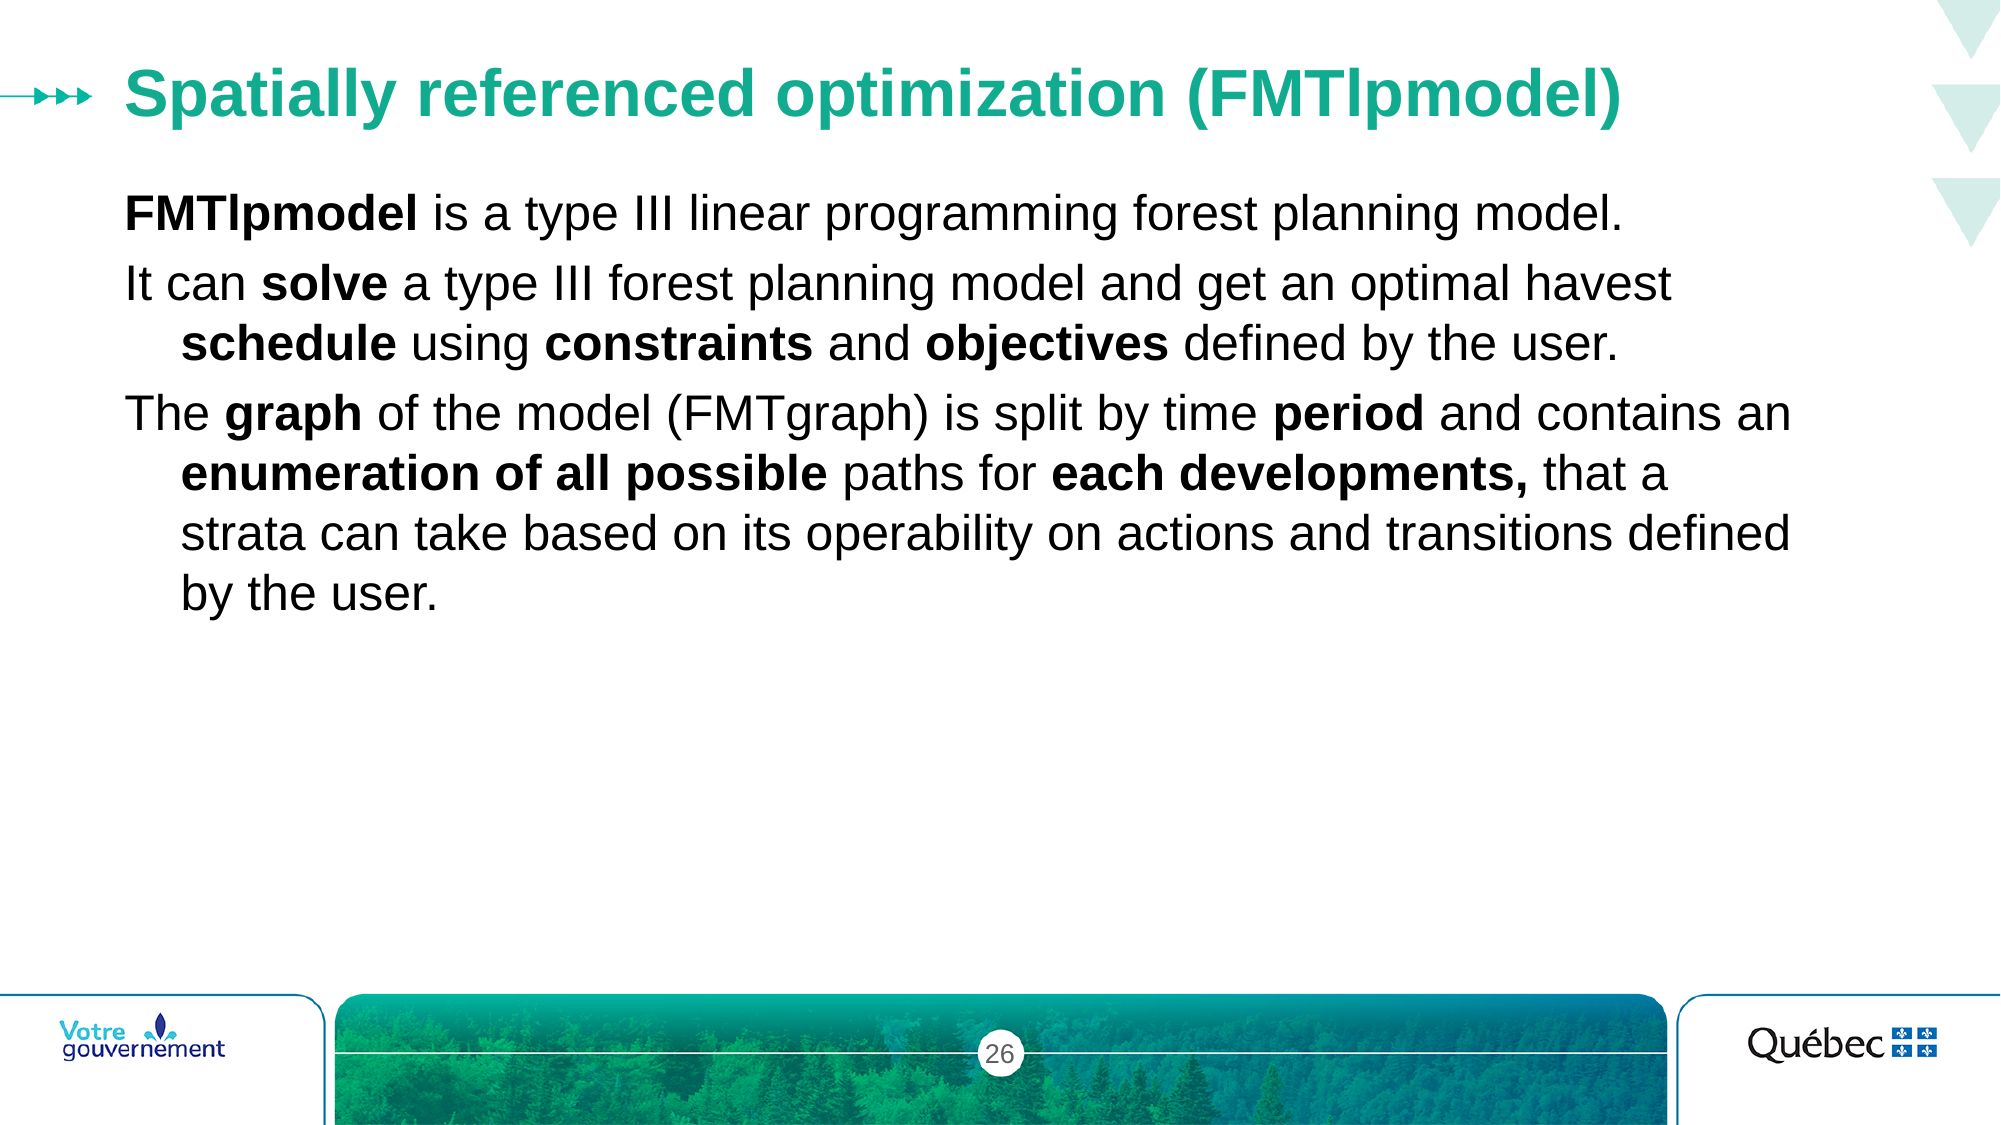

# Spatially referenced optimization (FMTlpmodel)
FMTlpmodel is a type III linear programming forest planning model.
It can solve a type III forest planning model and get an optimal havest schedule using constraints and objectives defined by the user.
The graph of the model (FMTgraph) is split by time period and contains an enumeration of all possible paths for each developments, that a strata can take based on its operability on actions and transitions defined by the user.
26